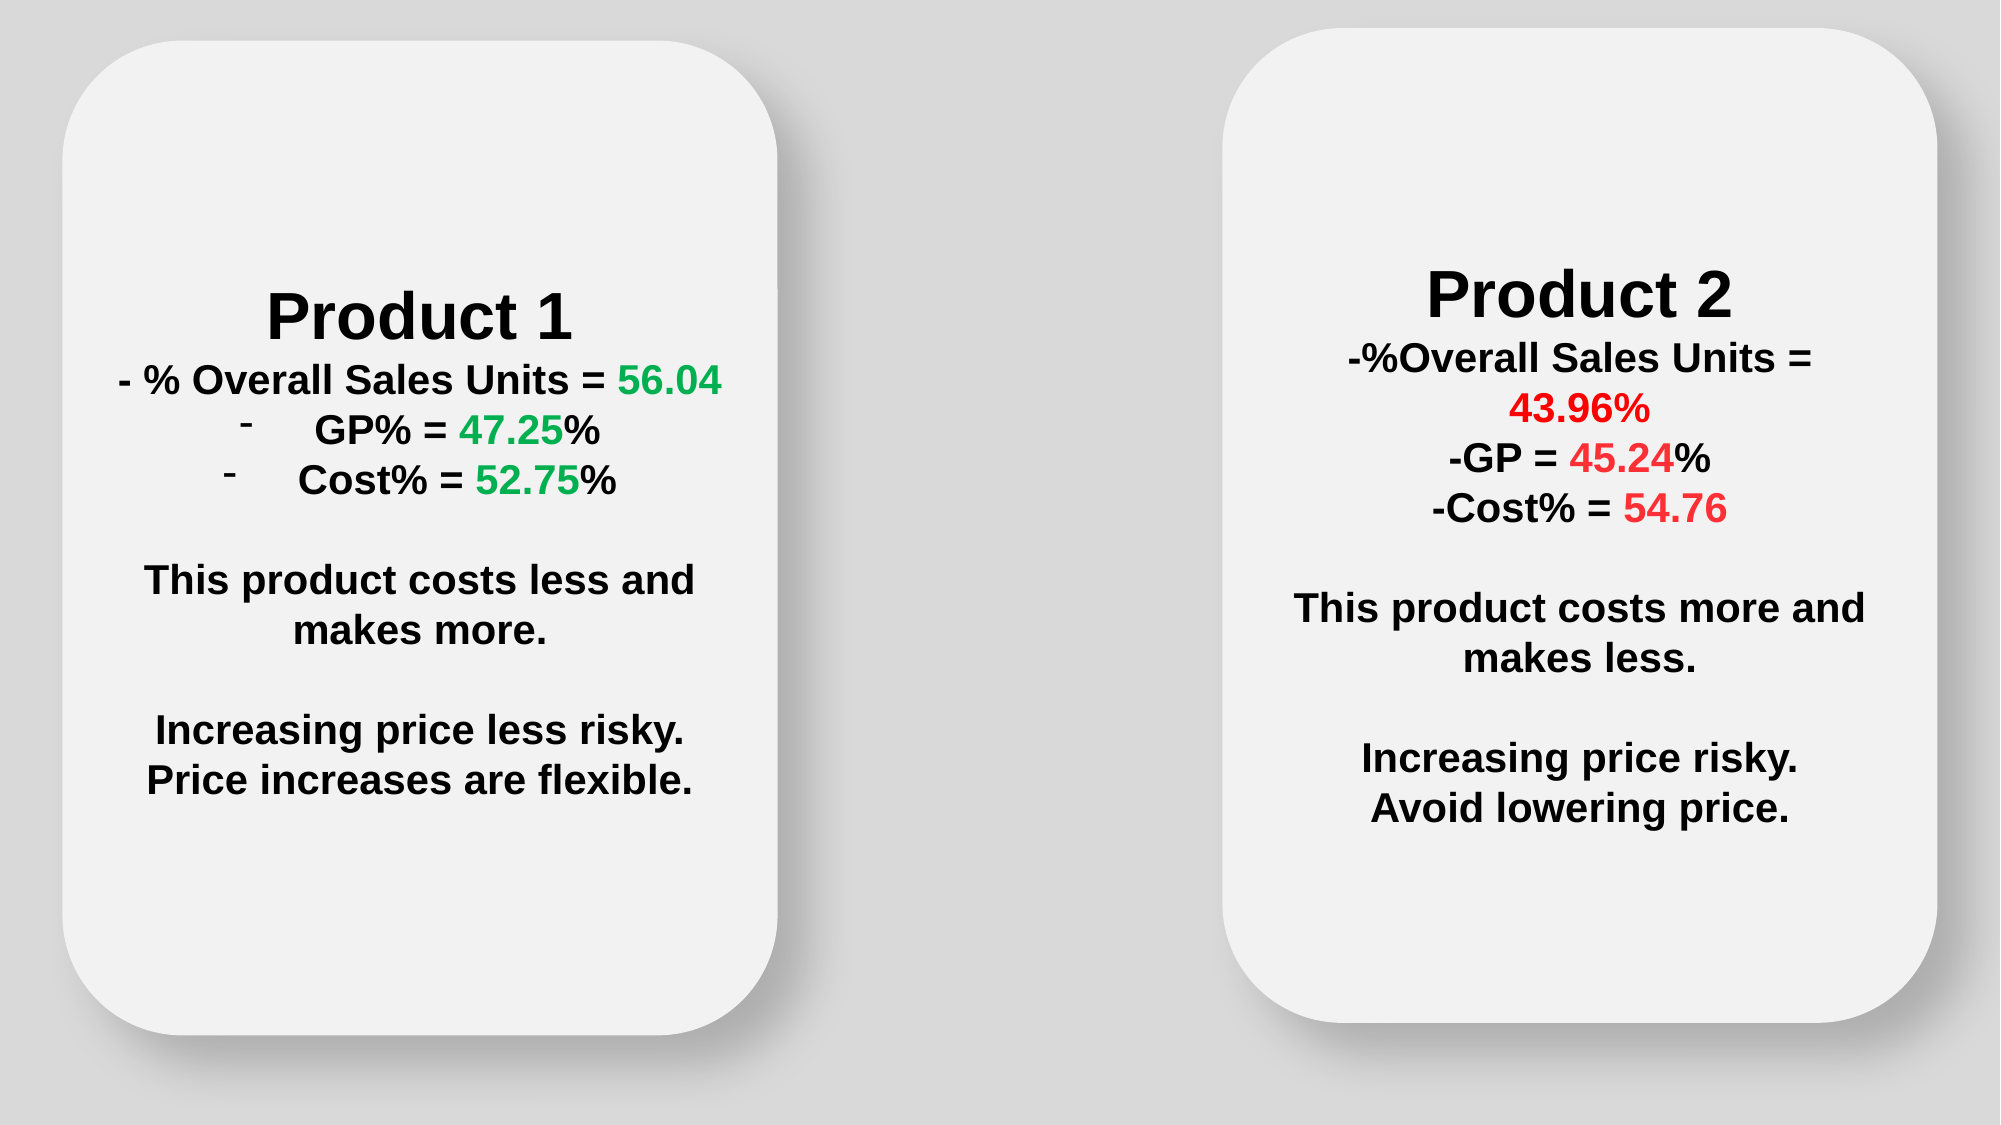

Product 2
-%Overall Sales Units = 43.96%
-GP = 45.24%
-Cost% = 54.76

This product costs more and makes less.

Increasing price risky.
Avoid lowering price.

Product 1
- % Overall Sales Units = 56.04
GP% = 47.25%
Cost% = 52.75%

This product costs less and makes more.

Increasing price less risky.
Price increases are flexible.